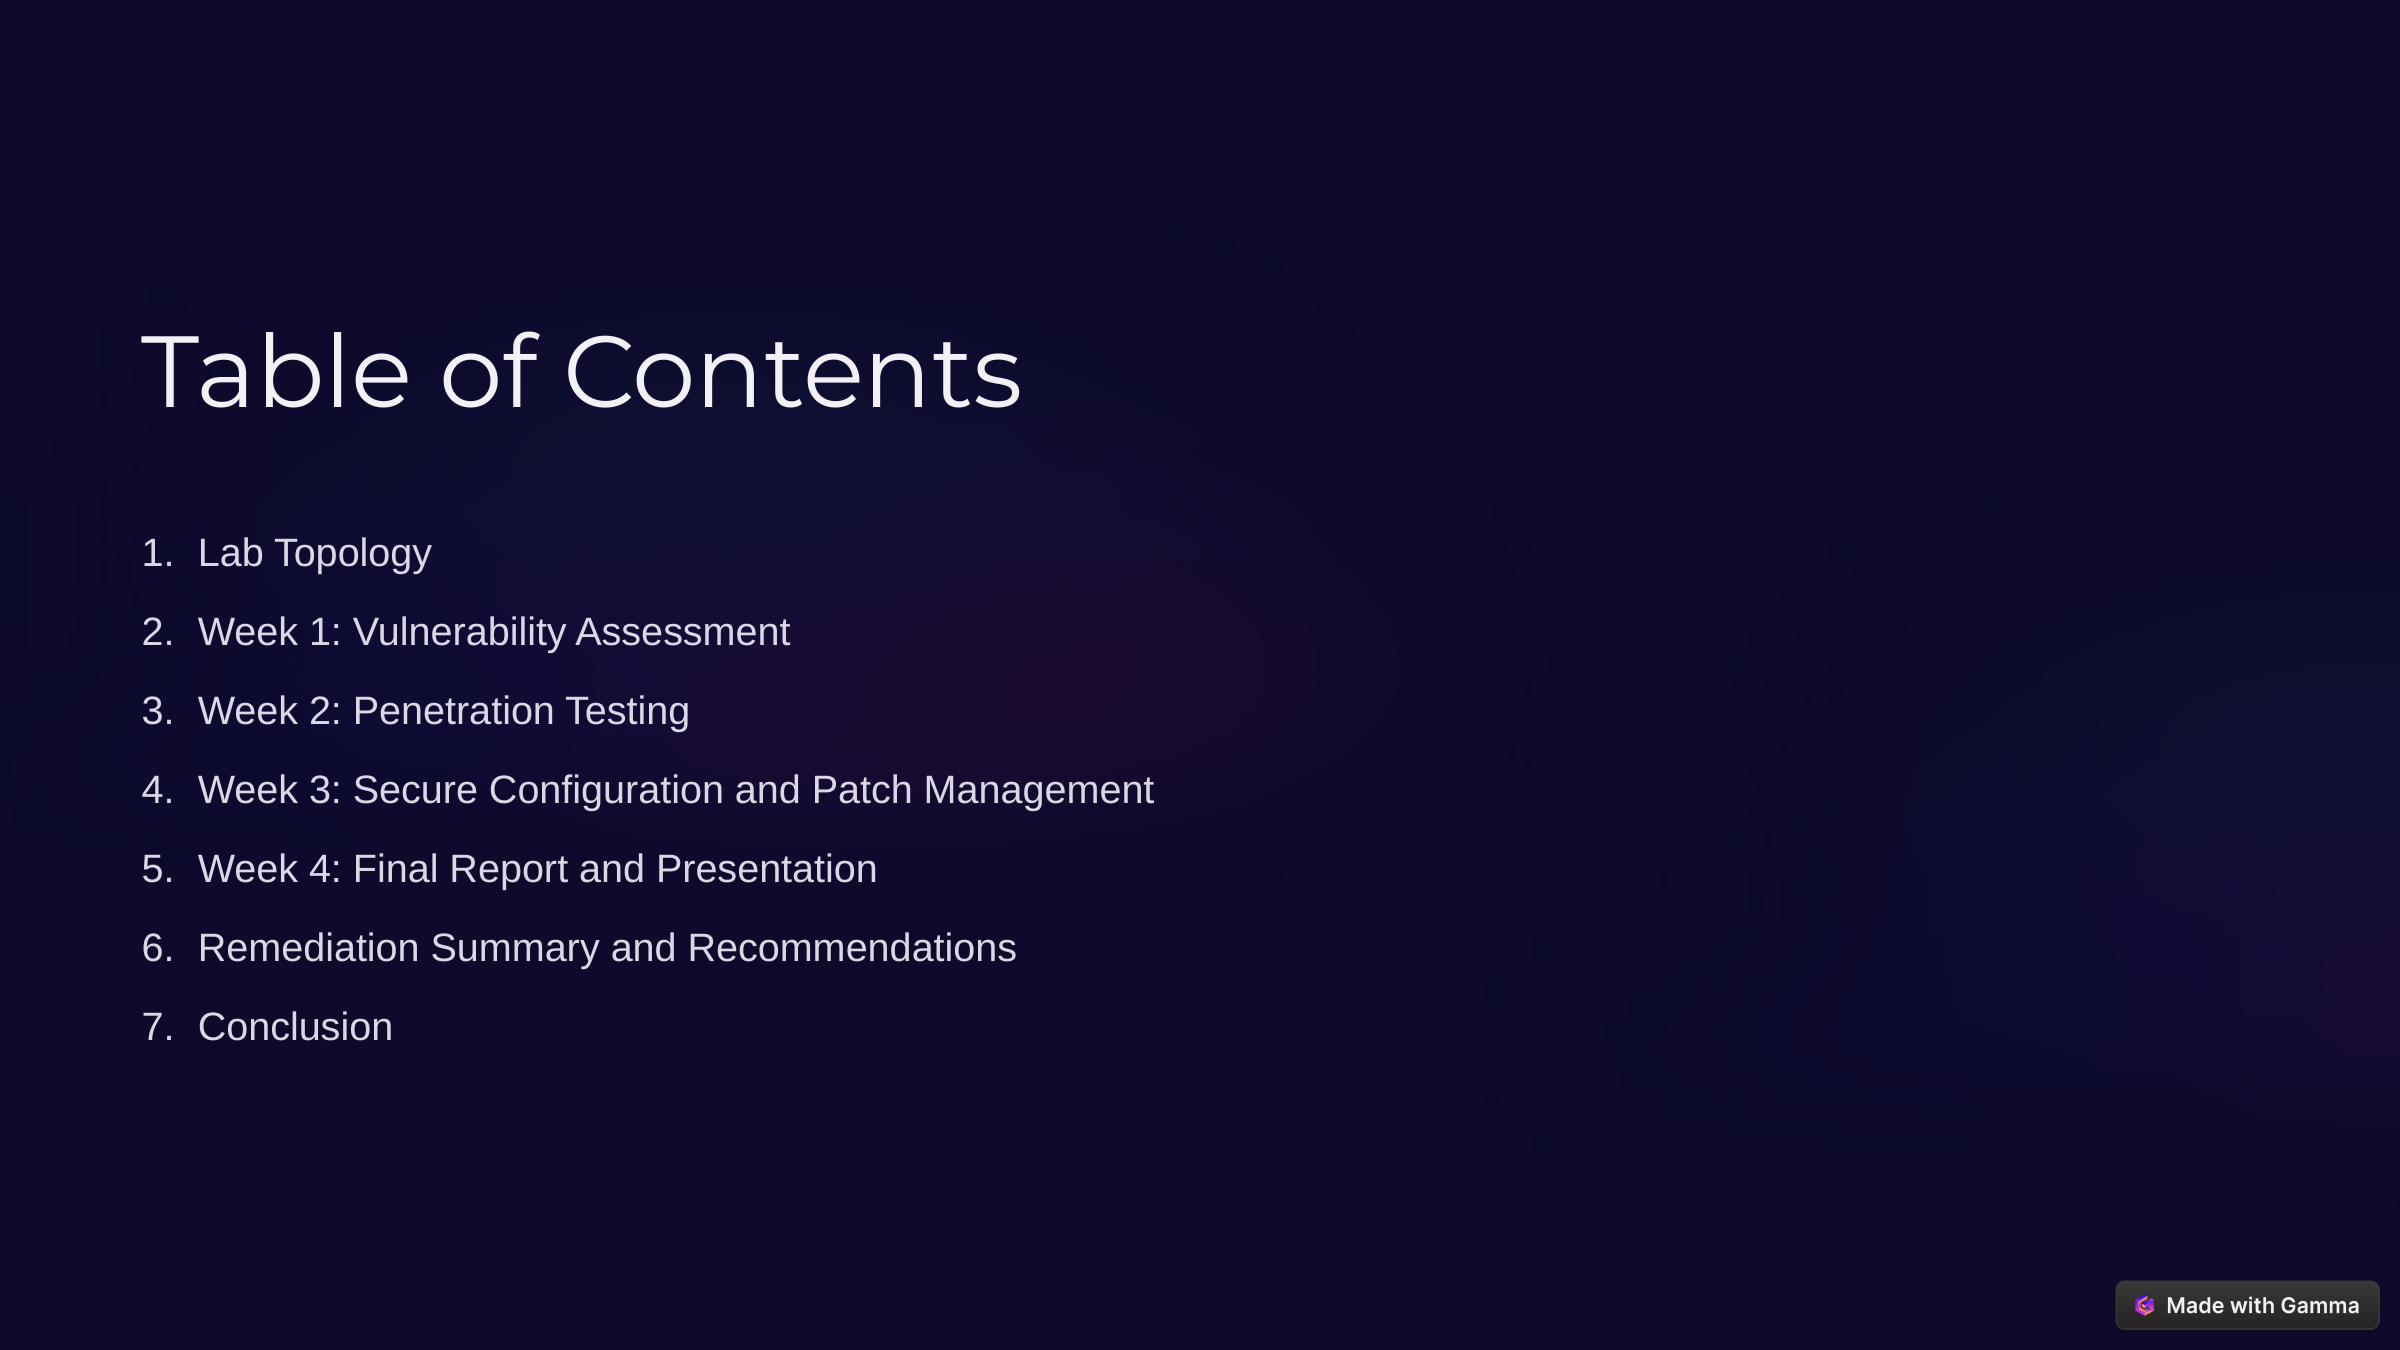

Table of Contents
Lab Topology
Week 1: Vulnerability Assessment
Week 2: Penetration Testing
Week 3: Secure Configuration and Patch Management
Week 4: Final Report and Presentation
Remediation Summary and Recommendations
Conclusion